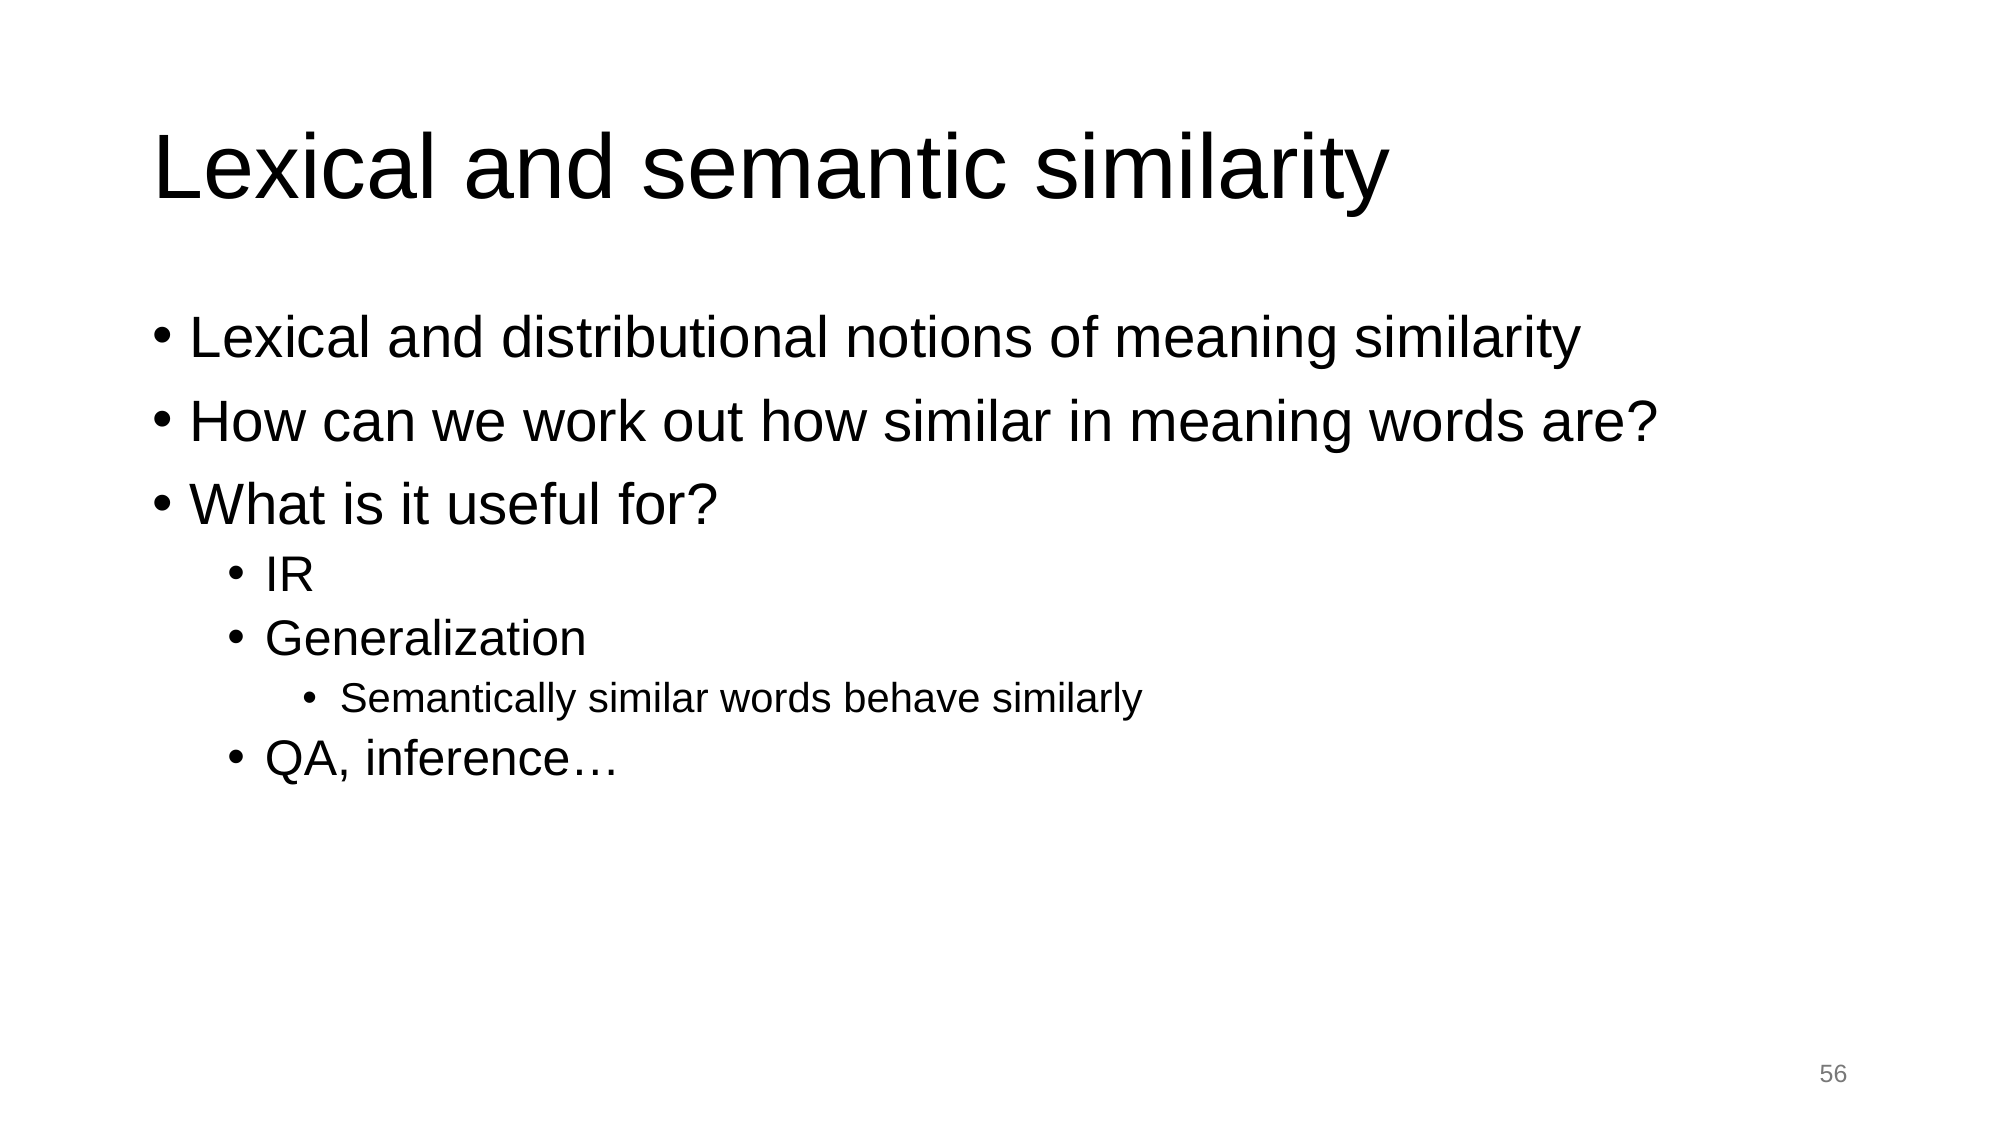

# Lexical and semantic similarity
Lexical and distributional notions of meaning similarity
How can we work out how similar in meaning words are?
What is it useful for?
IR
Generalization
Semantically similar words behave similarly
QA, inference…
56